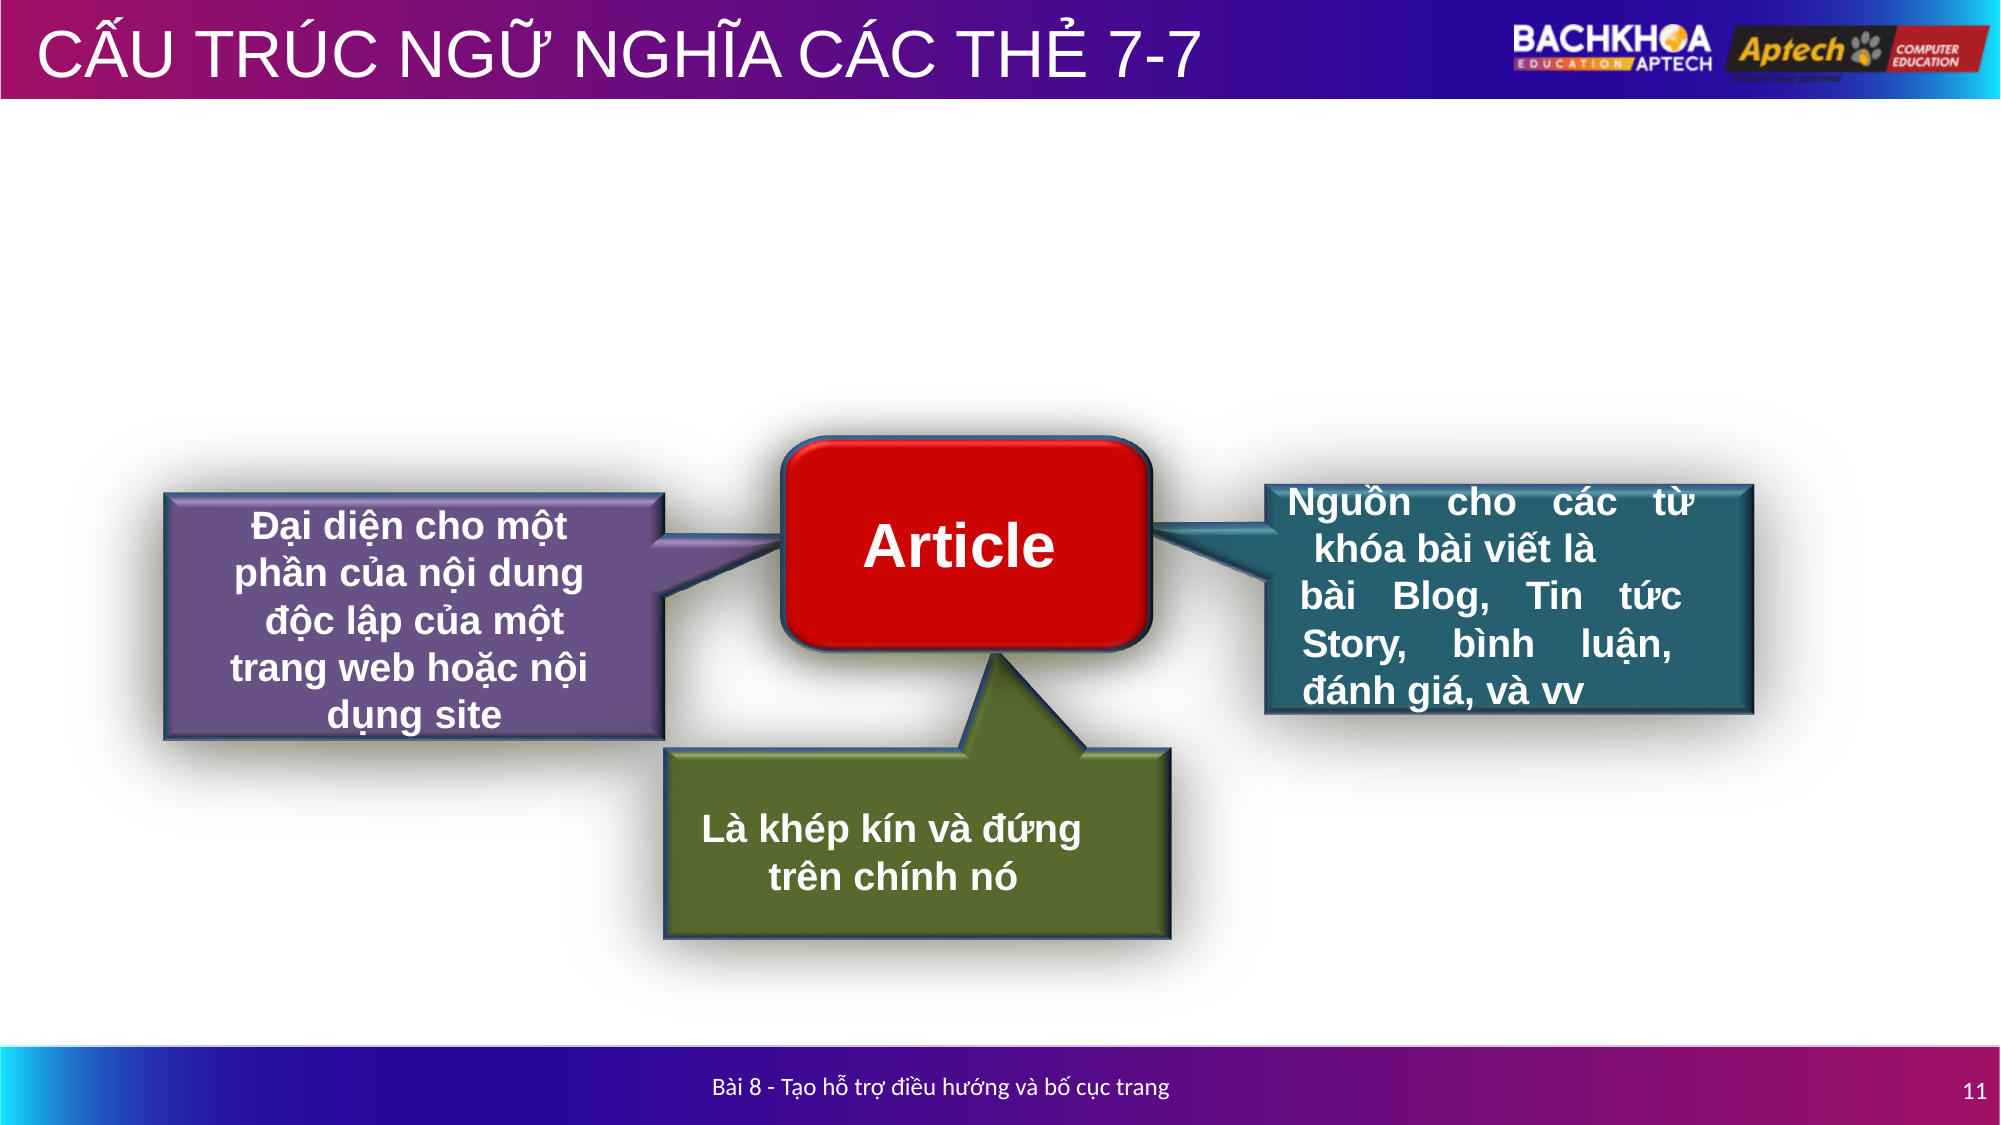

# CẤU TRÚC NGỮ NGHĨA CÁC THẺ 7-7

Nguồn cho các từ  khóa bài viết là
bài Blog, Tin tức  Story, bình luận,  đánh giá, và vv
Đại diện cho một  phần của nội dung  độc lập của một
trang web hoặc nội  dụng site
Article

Là khép kín và đứng  trên chính nó
Bài 8 - Tạo hỗ trợ điều hướng và bố cục trang
11